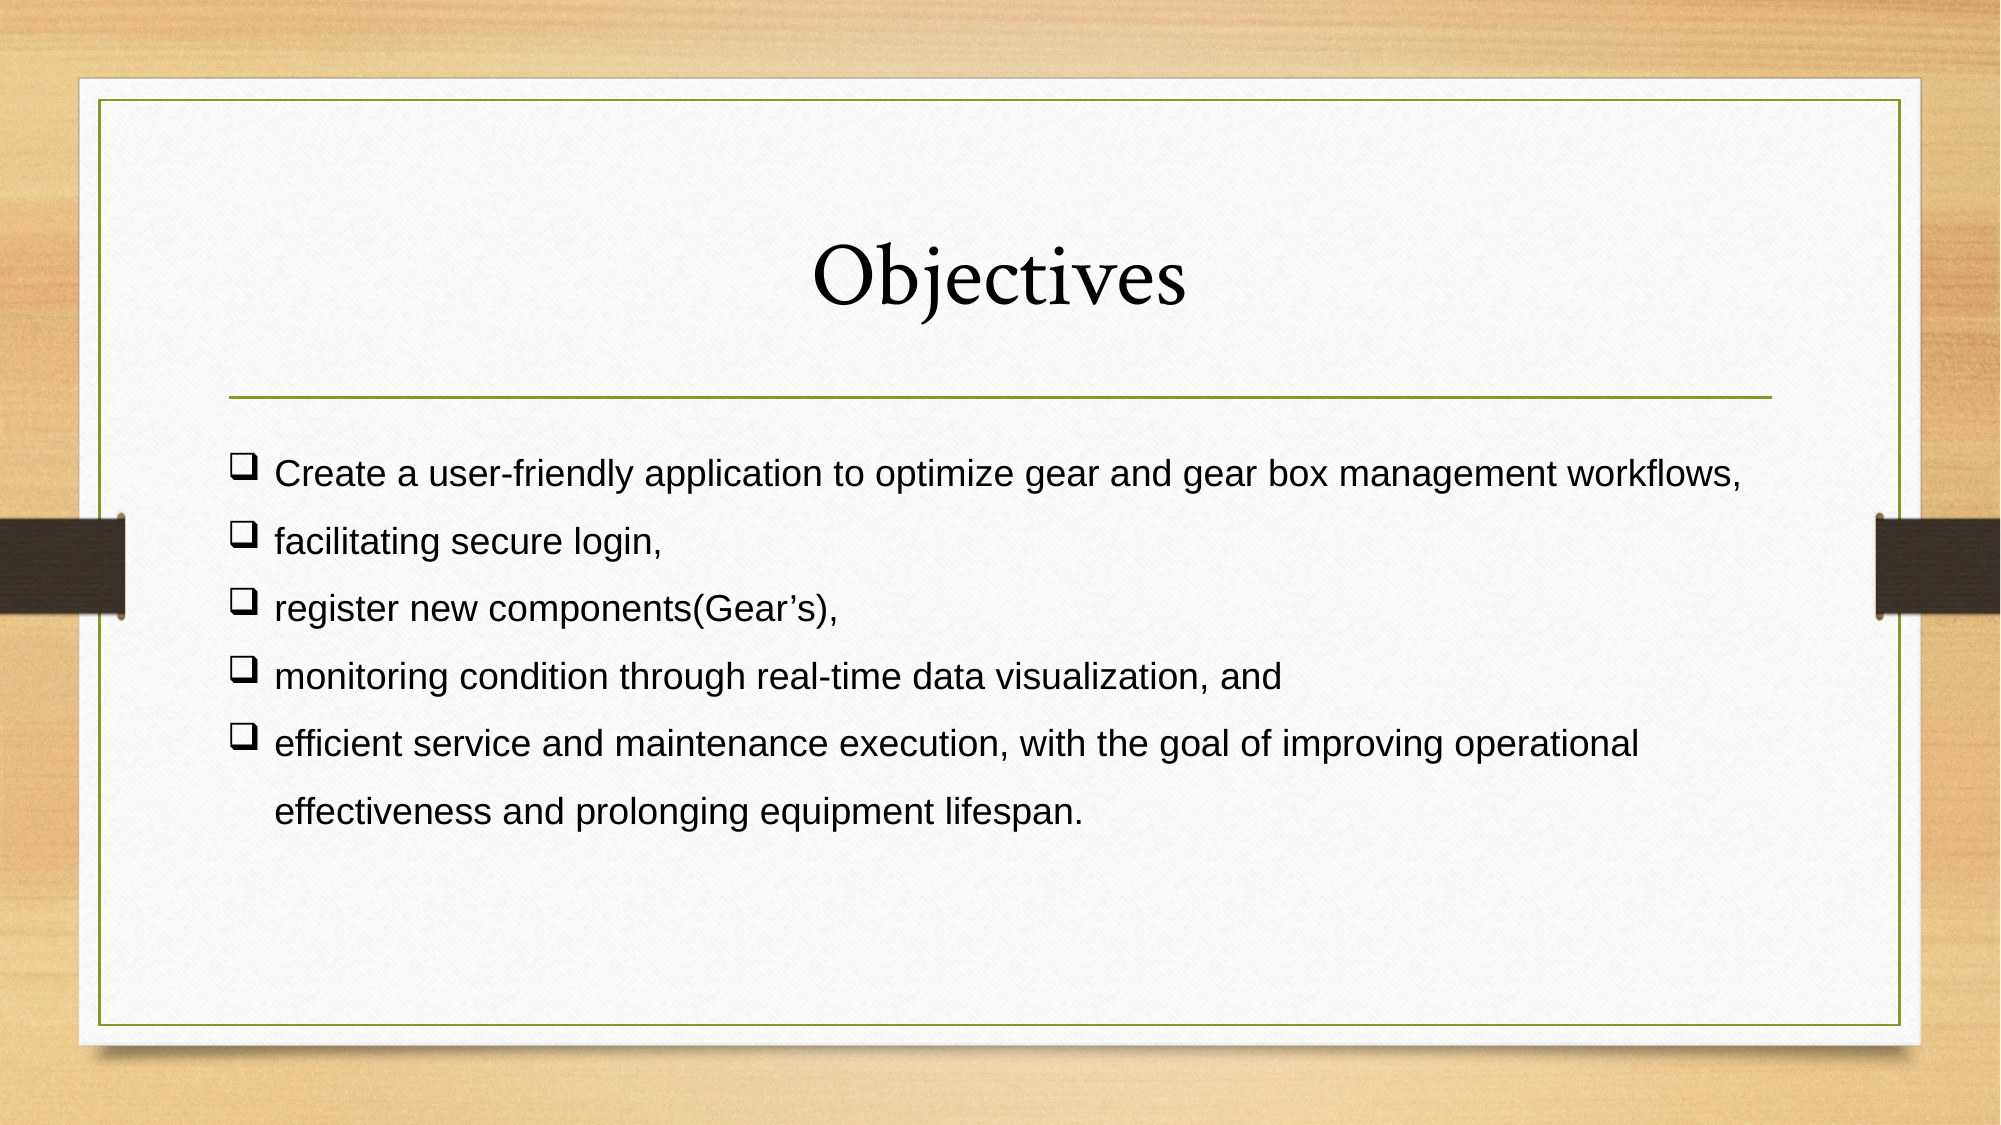

# Objectives
Create a user-friendly application to optimize gear and gear box management workflows,
facilitating secure login,
register new components(Gear’s),
monitoring condition through real-time data visualization, and
efficient service and maintenance execution, with the goal of improving operational effectiveness and prolonging equipment lifespan.